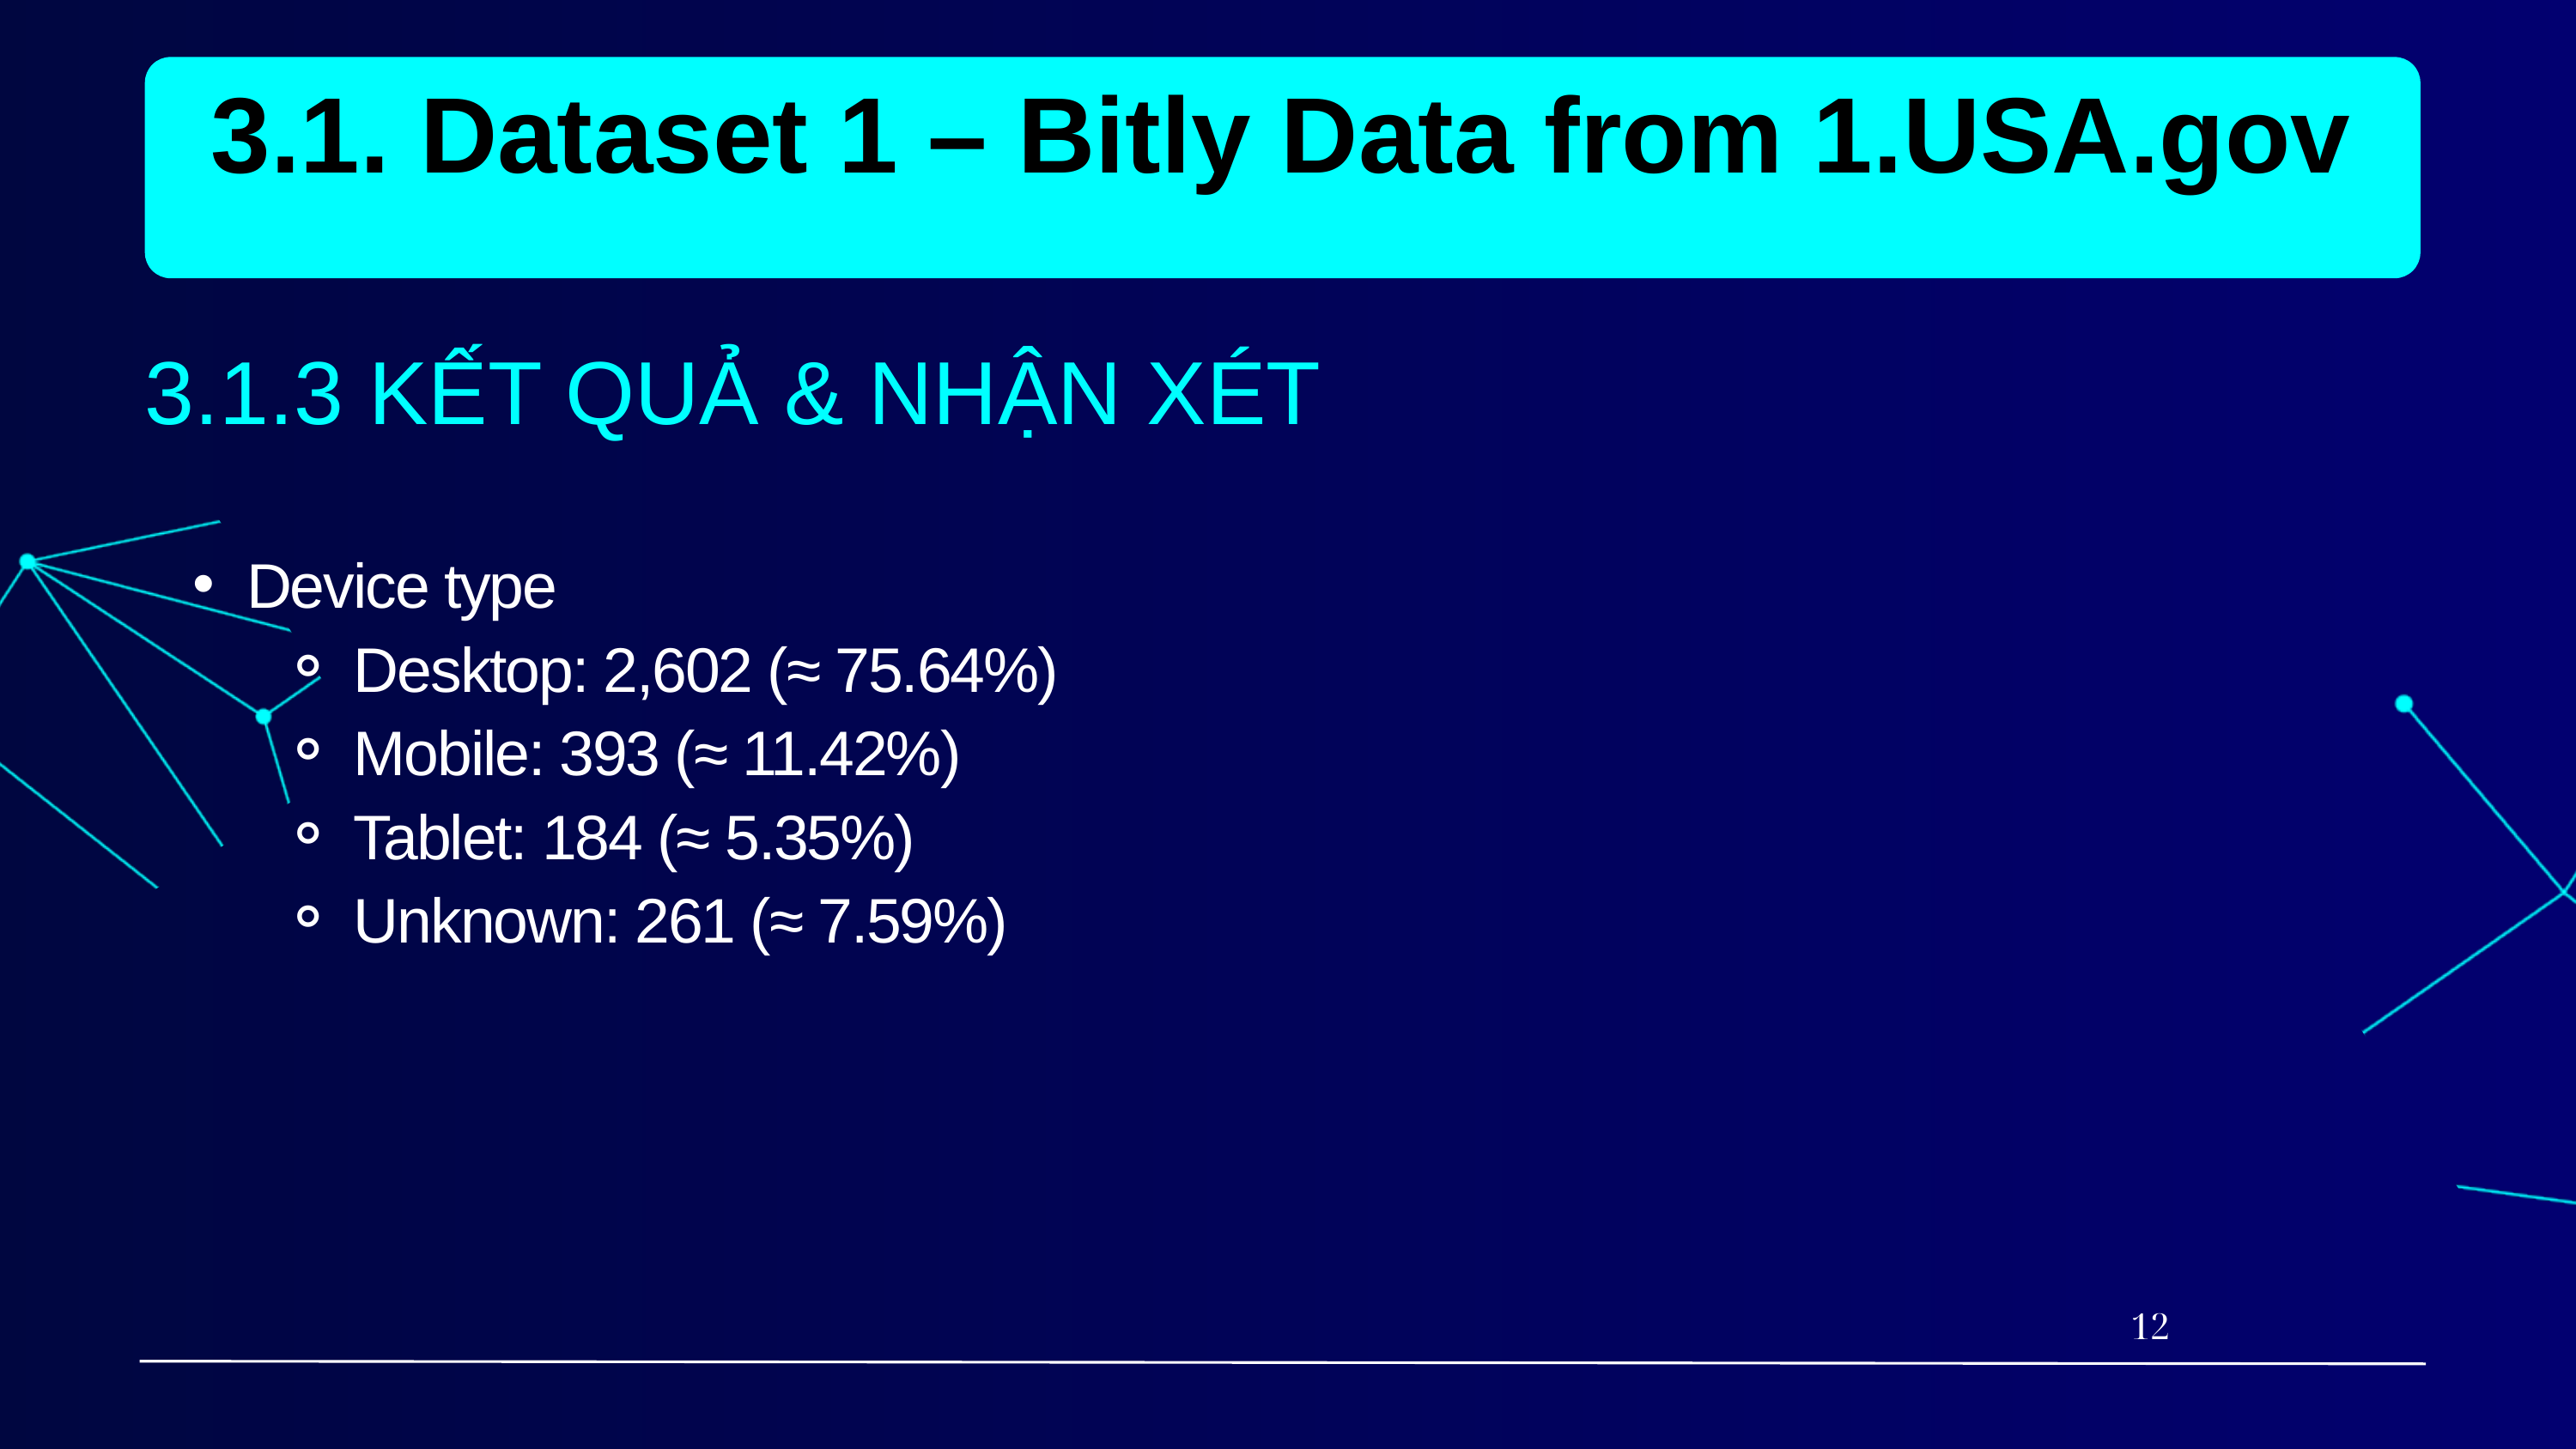

3.1. Dataset 1 – Bitly Data from 1.USA.gov
3.1.3 KẾT QUẢ & NHẬN XÉT

Device type
Desktop: 2,602 (≈ 75.64%)
Mobile: 393 (≈ 11.42%)
Tablet: 184 (≈ 5.35%)
Unknown: 261 (≈ 7.59%)
12